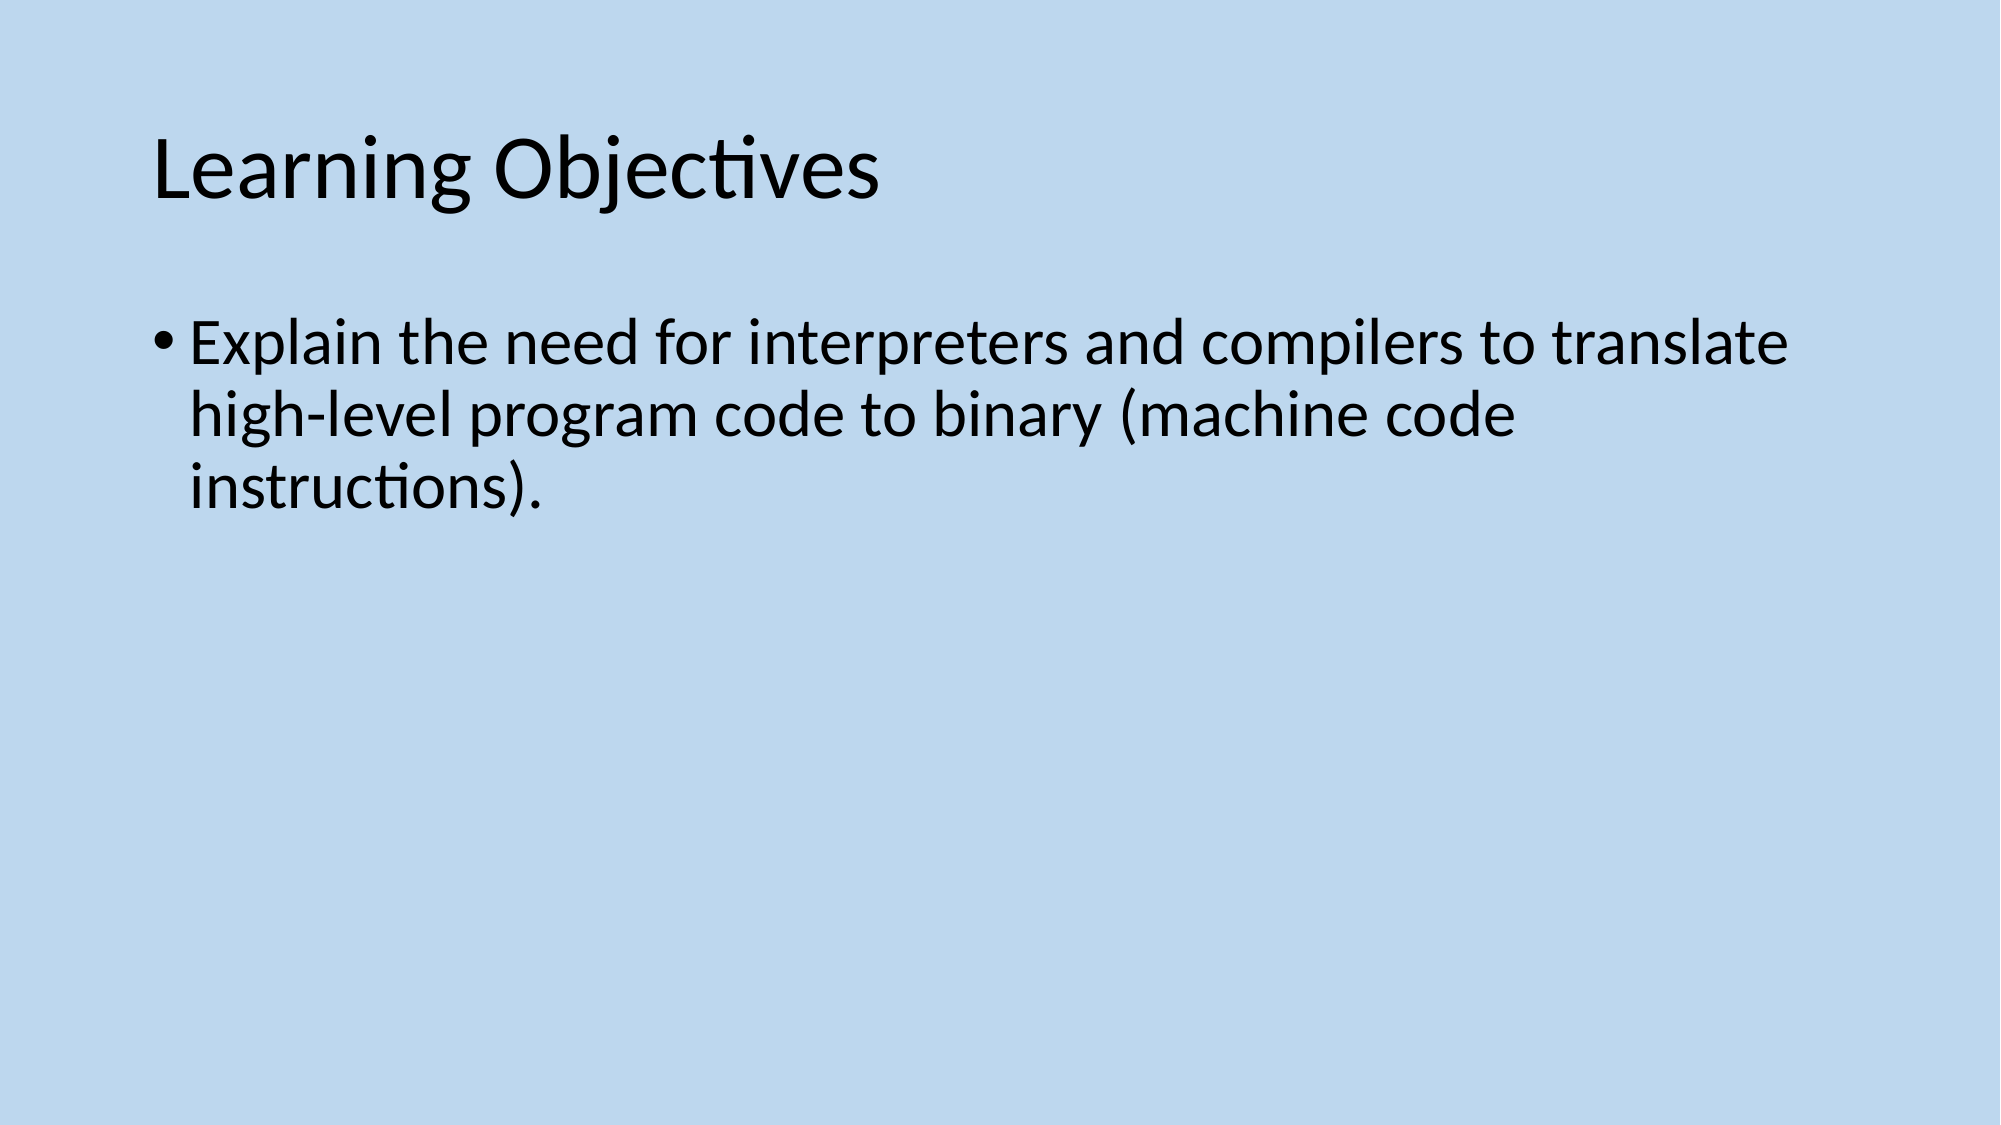

# Learning Objectives
Explain the need for interpreters and compilers to translate high-level program code to binary (machine code instructions).